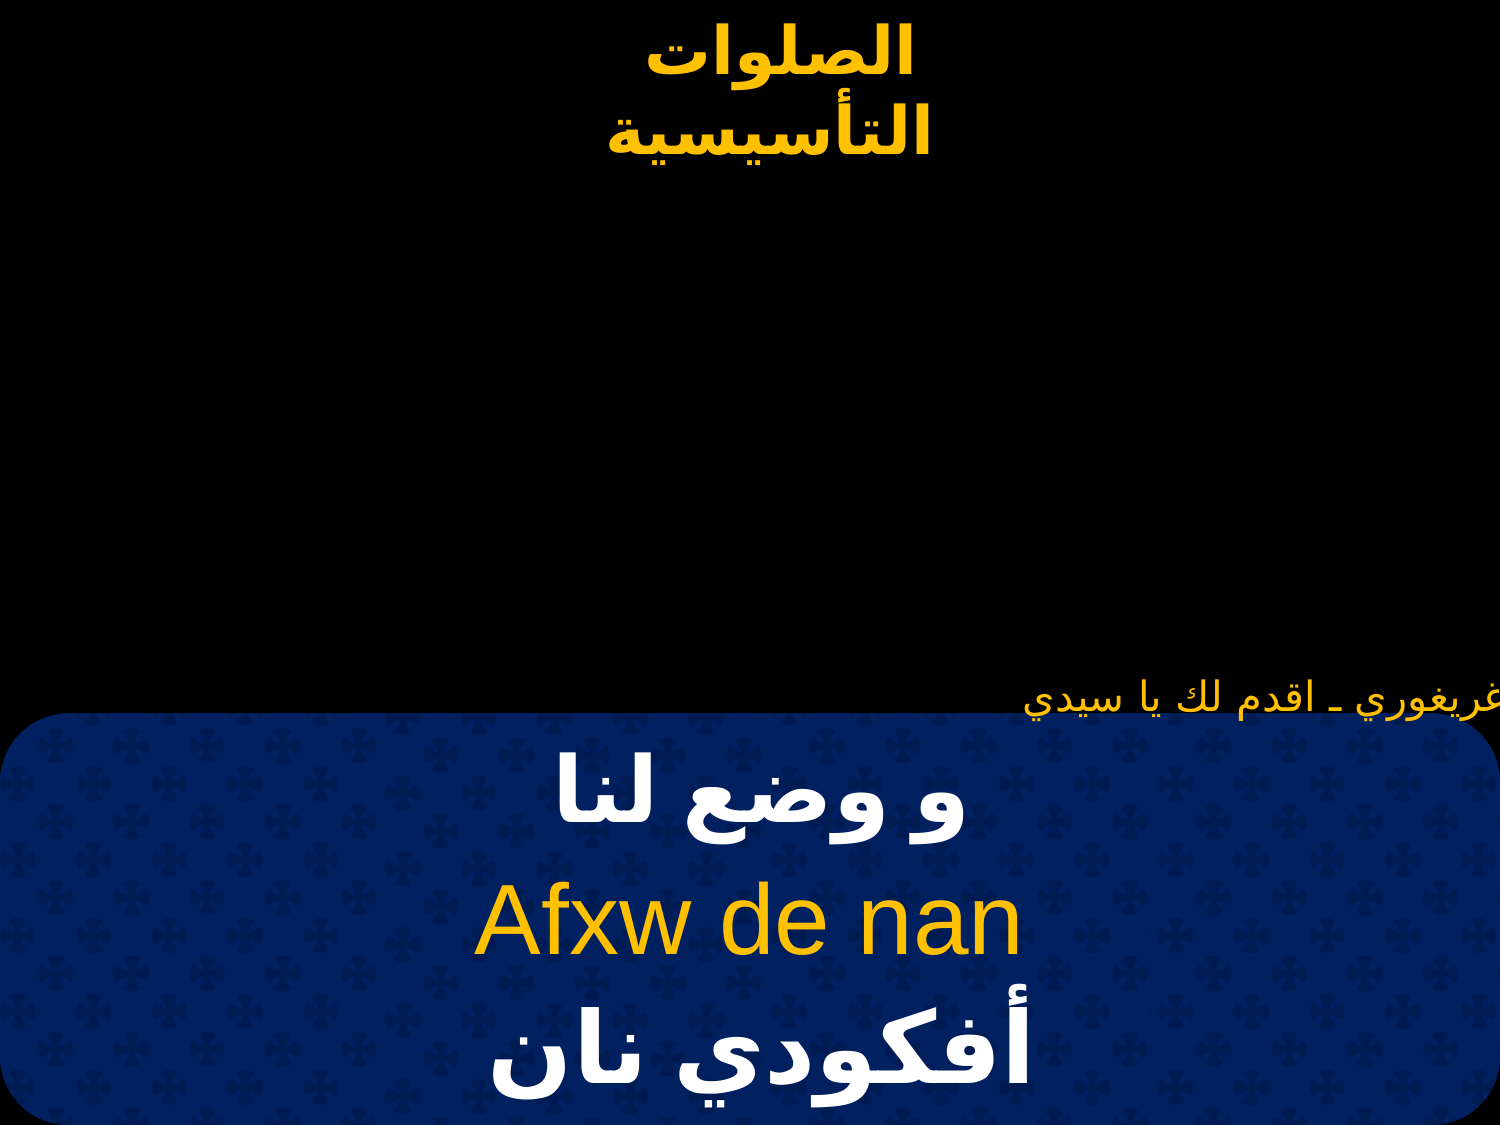

غريغوري ـ اقدم لك يا سيدي
# و وضع لنا
Afxw de nan
أفكودي نان